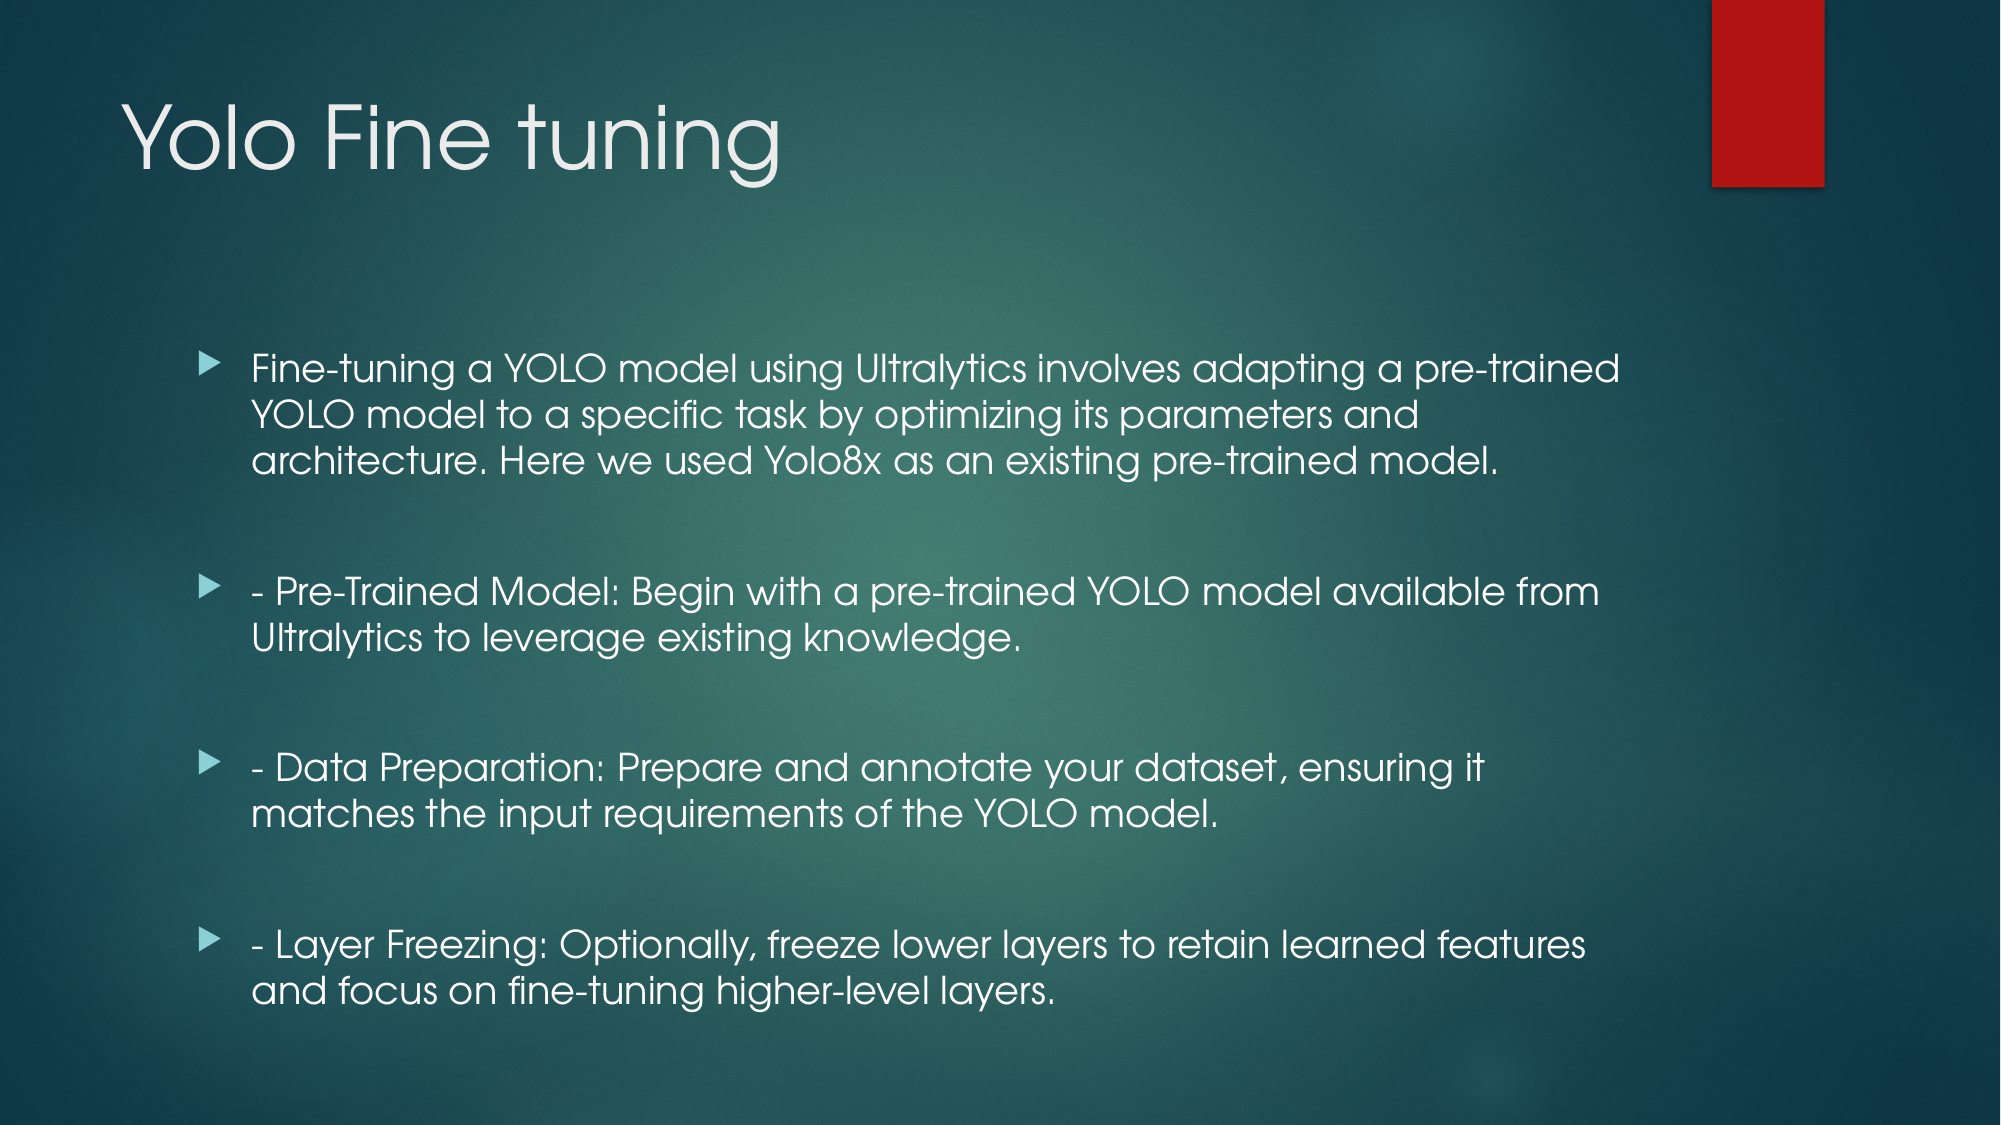

# Yolo Fine tuning
Fine-tuning a YOLO model using Ultralytics involves adapting a pre-trained YOLO model to a specific task by optimizing its parameters and architecture. Here we used Yolo8x as an existing pre-trained model.

- Pre-Trained Model: Begin with a pre-trained YOLO model available from Ultralytics to leverage existing knowledge.

- Data Preparation: Prepare and annotate your dataset, ensuring it matches the input requirements of the YOLO model.

- Layer Freezing: Optionally, freeze lower layers to retain learned features and focus on fine-tuning higher-level layers.